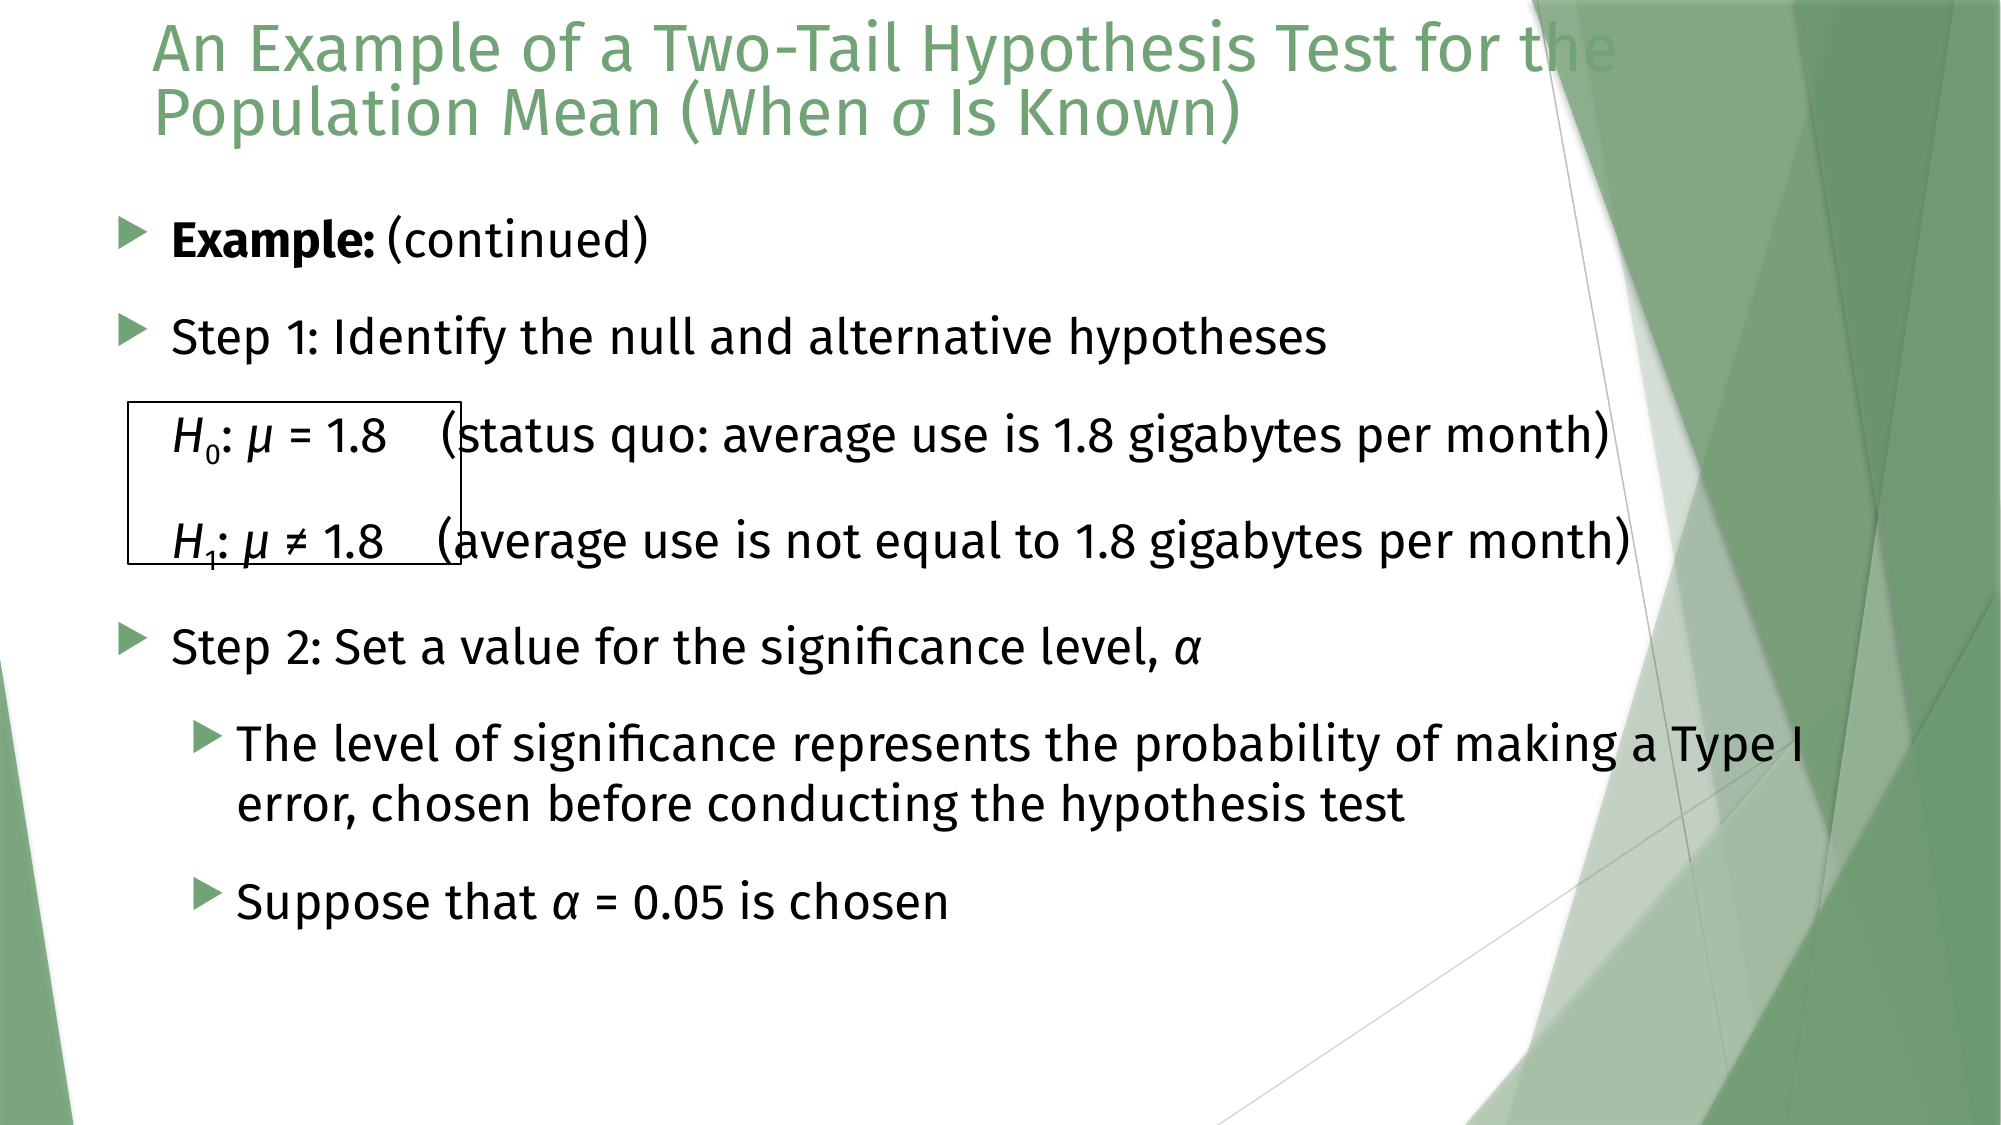

# An Example of a Two-Tail Hypothesis Test for the Population Mean (When σ Is Known)
Example: (continued)
Step 1: Identify the null and alternative hypotheses
	H0: μ = 1.8    (status quo: average use is 1.8 gigabytes per month)
	H1: μ ≠ 1.8    (average use is not equal to 1.8 gigabytes per month)
Step 2: Set a value for the significance level, α
The level of significance represents the probability of making a Type I error, chosen before conducting the hypothesis test
Suppose that α = 0.05 is chosen